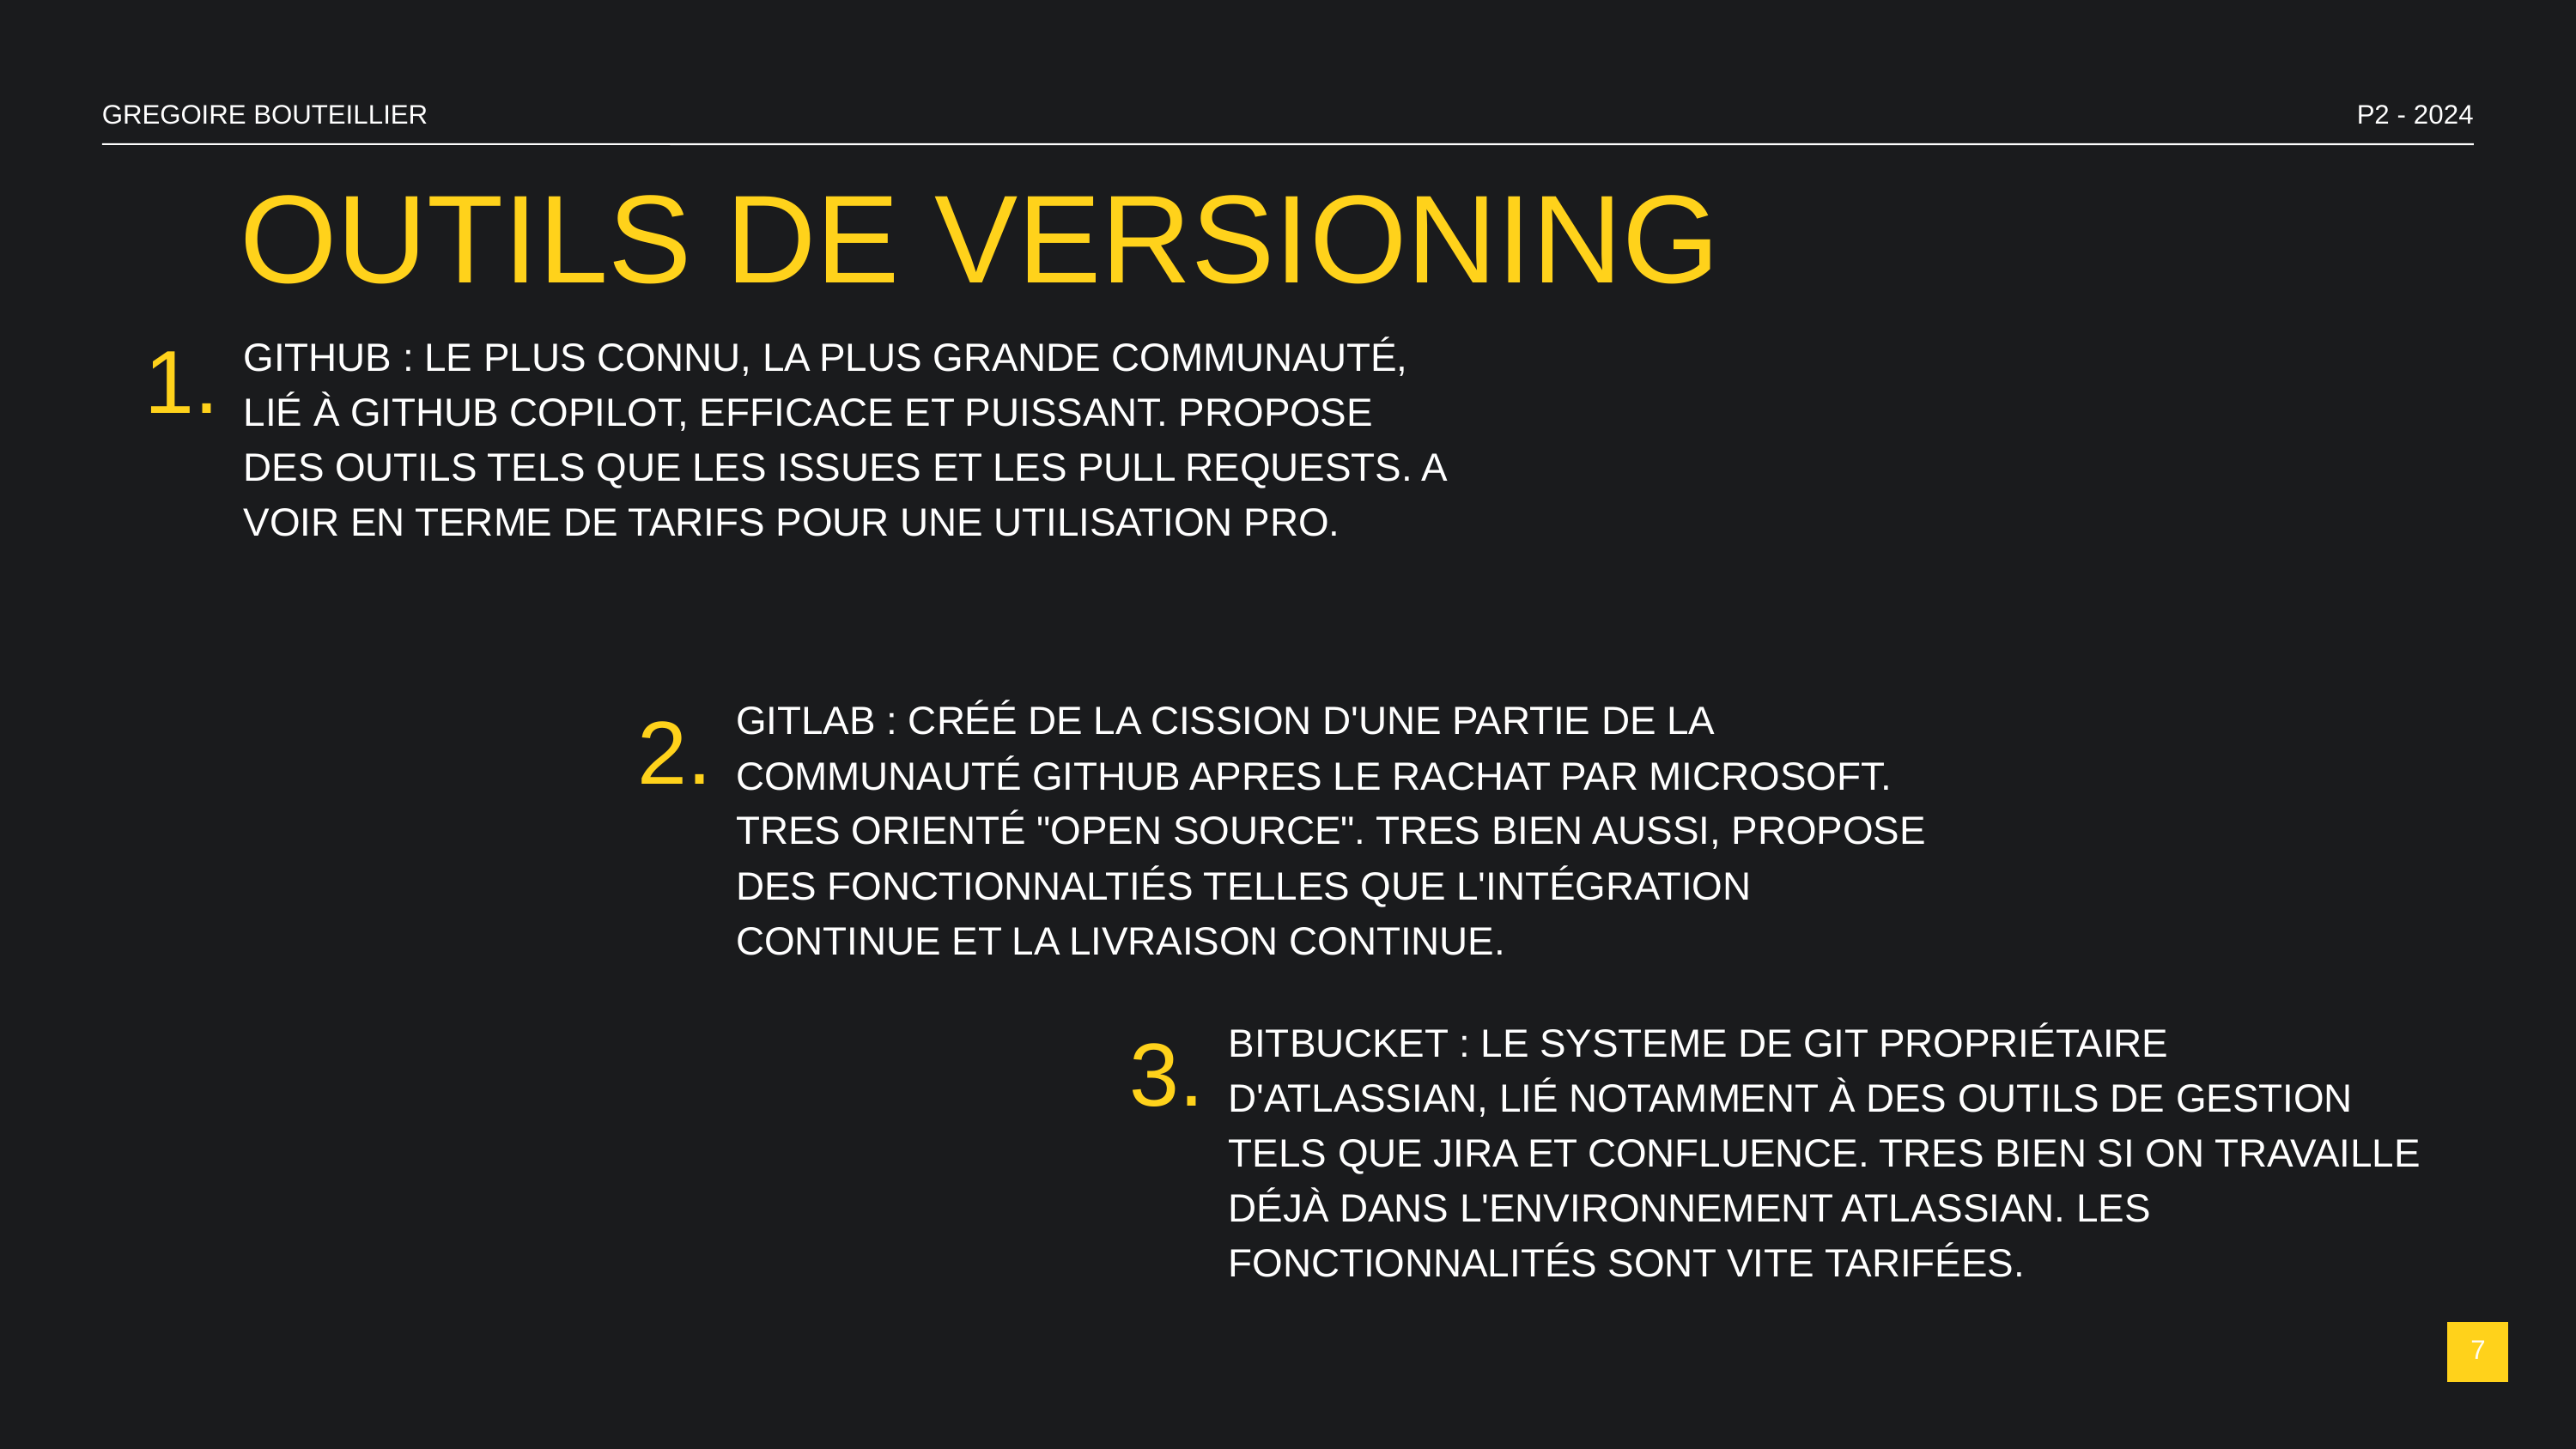

GREGOIRE BOUTEILLIER
P2 - 2024

OUTILS DE VERSIONING
1.
GITHUB : LE PLUS CONNU, LA PLUS GRANDE COMMUNAUTÉ, LIÉ À GITHUB COPILOT, EFFICACE ET PUISSANT. PROPOSE DES OUTILS TELS QUE LES ISSUES ET LES PULL REQUESTS. A VOIR EN TERME DE TARIFS POUR UNE UTILISATION PRO.

2.
GITLAB : CRÉÉ DE LA CISSION D'UNE PARTIE DE LA COMMUNAUTÉ GITHUB APRES LE RACHAT PAR MICROSOFT. TRES ORIENTÉ "OPEN SOURCE". TRES BIEN AUSSI, PROPOSE DES FONCTIONNALTIÉS TELLES QUE L'INTÉGRATION CONTINUE ET LA LIVRAISON CONTINUE.

3.
BITBUCKET : LE SYSTEME DE GIT PROPRIÉTAIRE D'ATLASSIAN, LIÉ NOTAMMENT À DES OUTILS DE GESTION TELS QUE JIRA ET CONFLUENCE. TRES BIEN SI ON TRAVAILLE DÉJÀ DANS L'ENVIRONNEMENT ATLASSIAN. LES FONCTIONNALITÉS SONT VITE TARIFÉES.

7